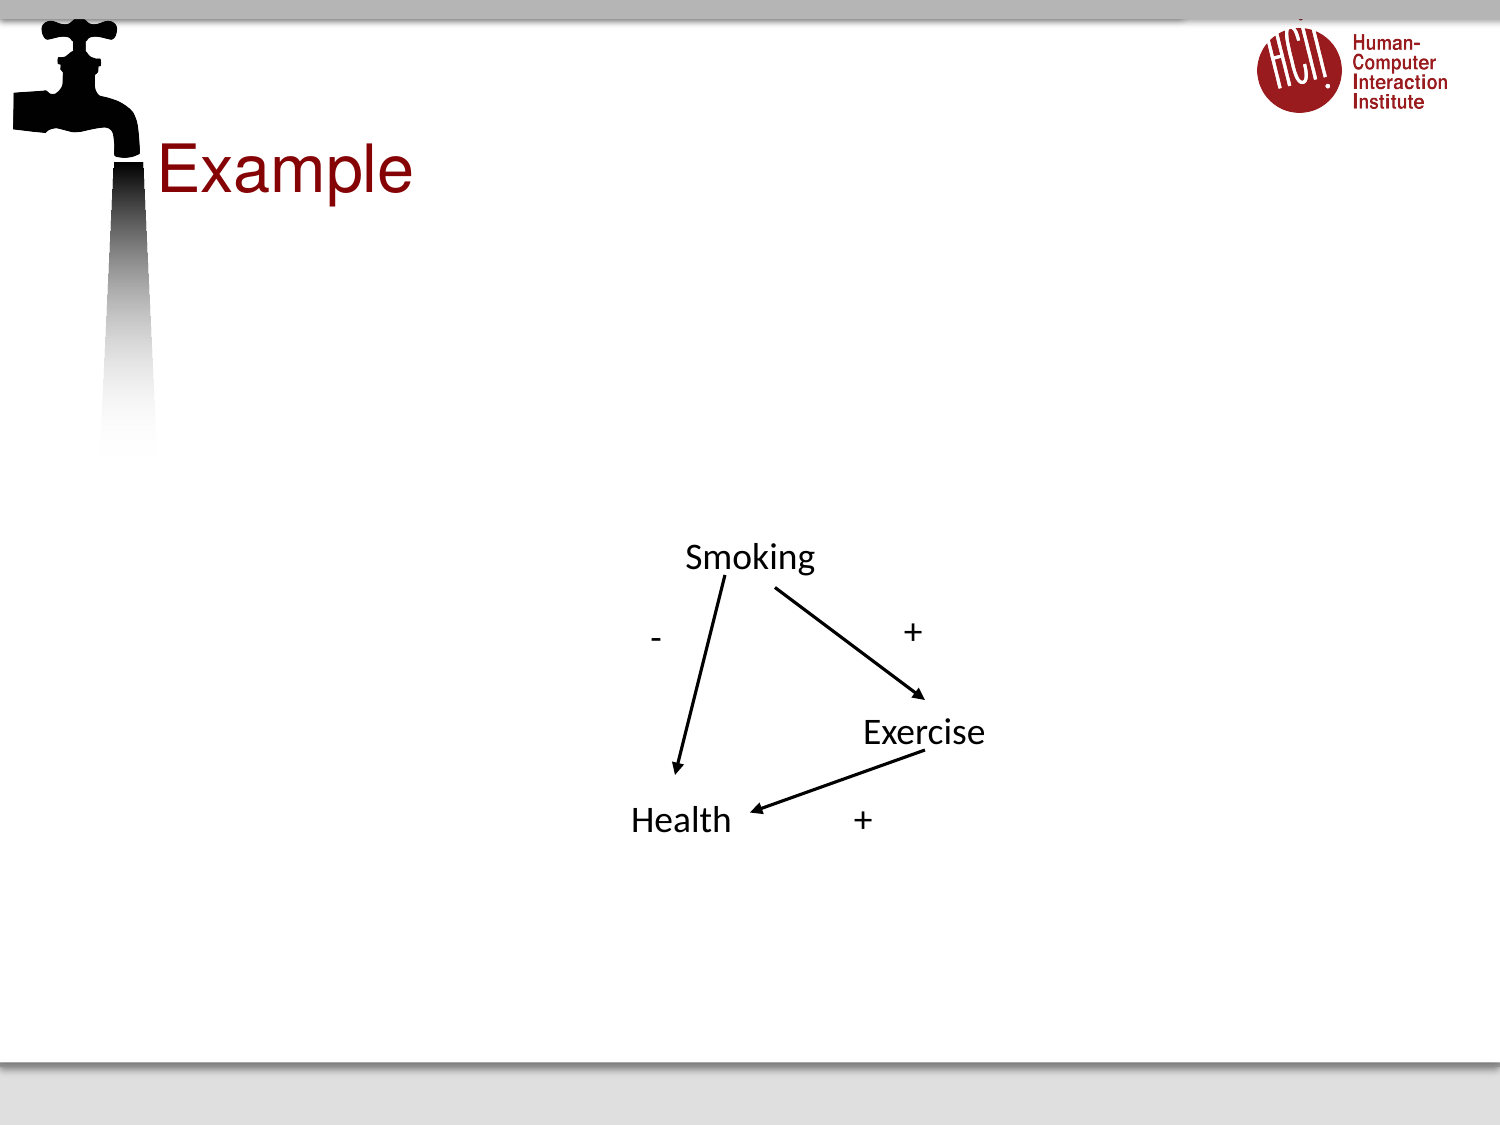

# Example

Smoking

+
-
Exercise

Health
+